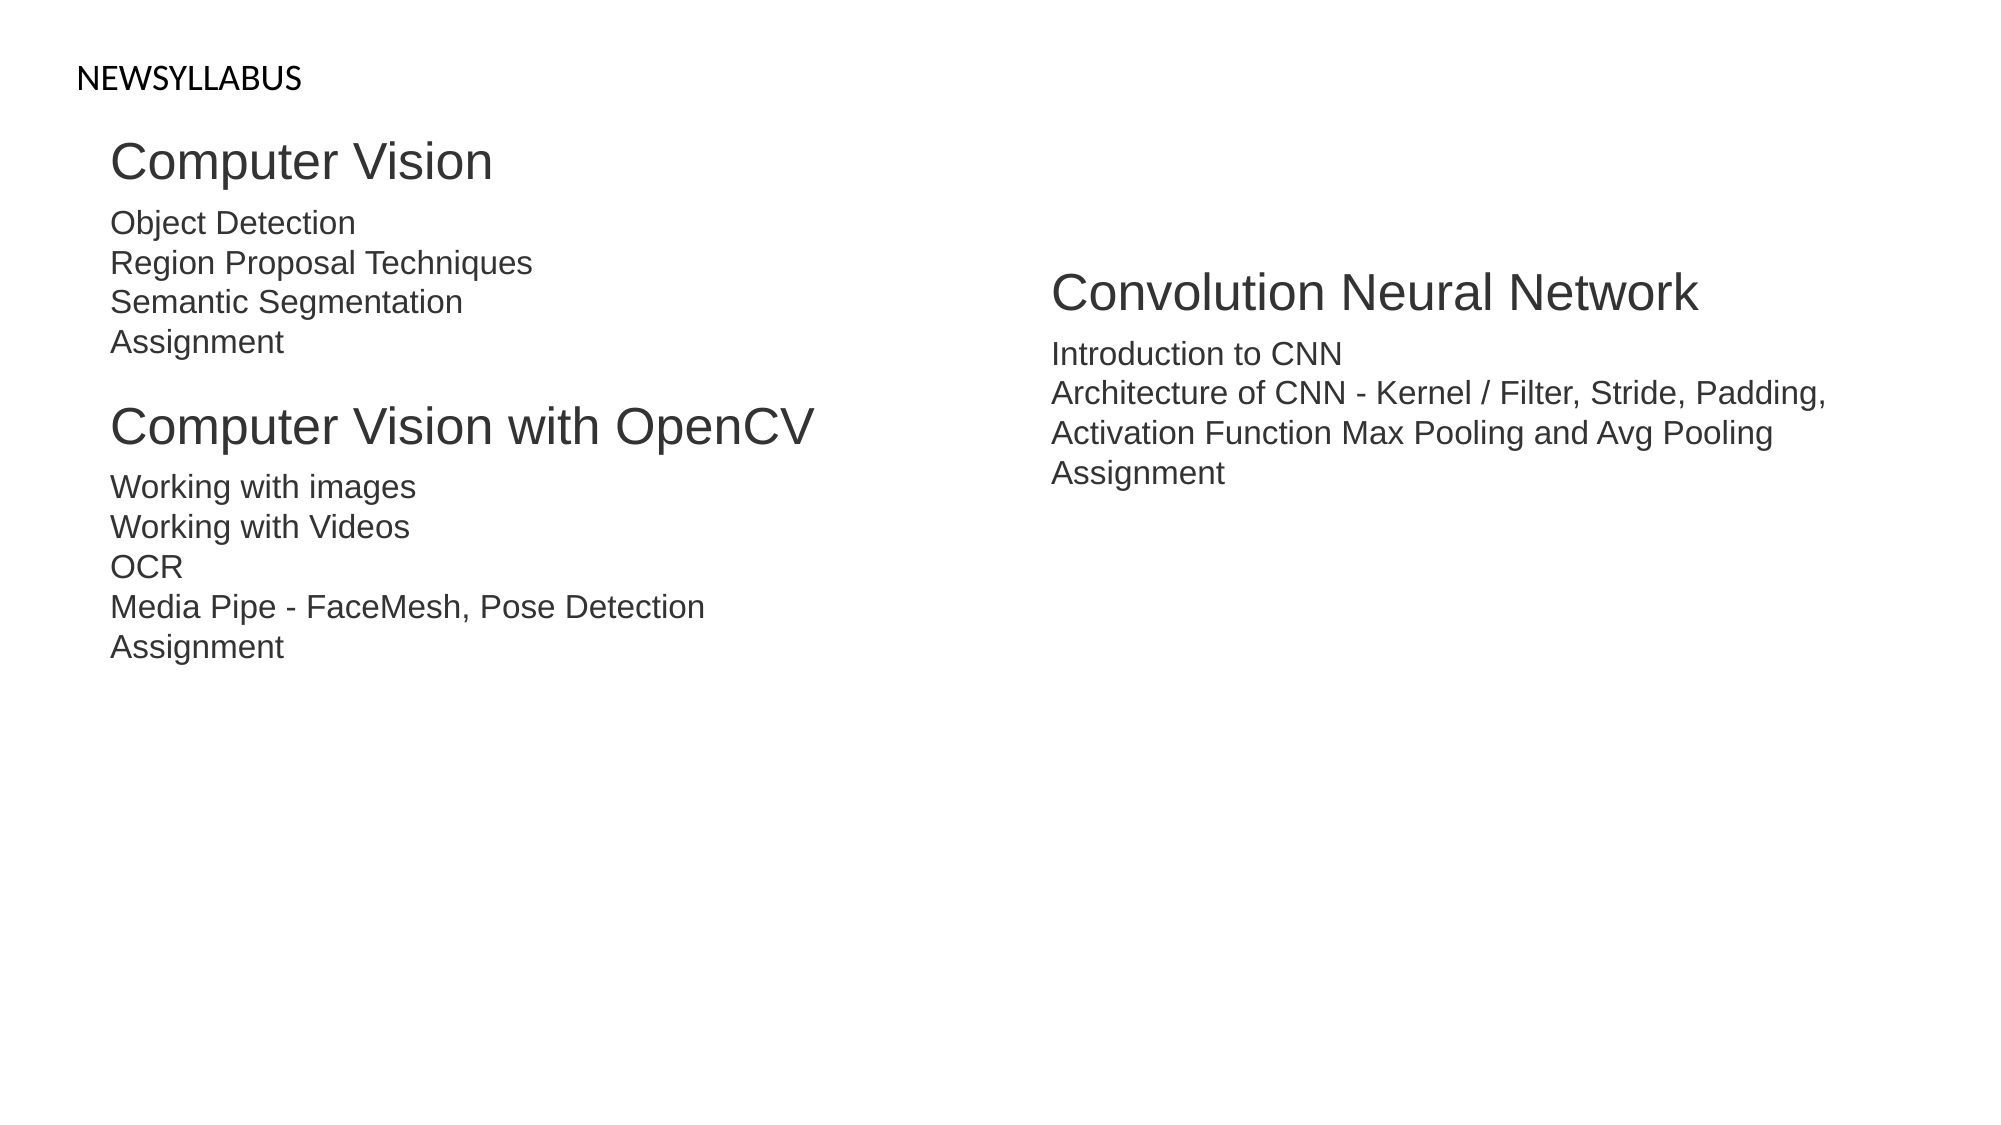

NEWSYLLABUS
Computer Vision
Object Detection
Region Proposal Techniques
Semantic Segmentation
Assignment
Convolution Neural Network
Introduction to CNN
Architecture of CNN - Kernel / Filter, Stride, Padding, Activation Function Max Pooling and Avg Pooling
Assignment
Computer Vision with OpenCV
Working with images
Working with Videos
OCR
Media Pipe - FaceMesh, Pose Detection
Assignment